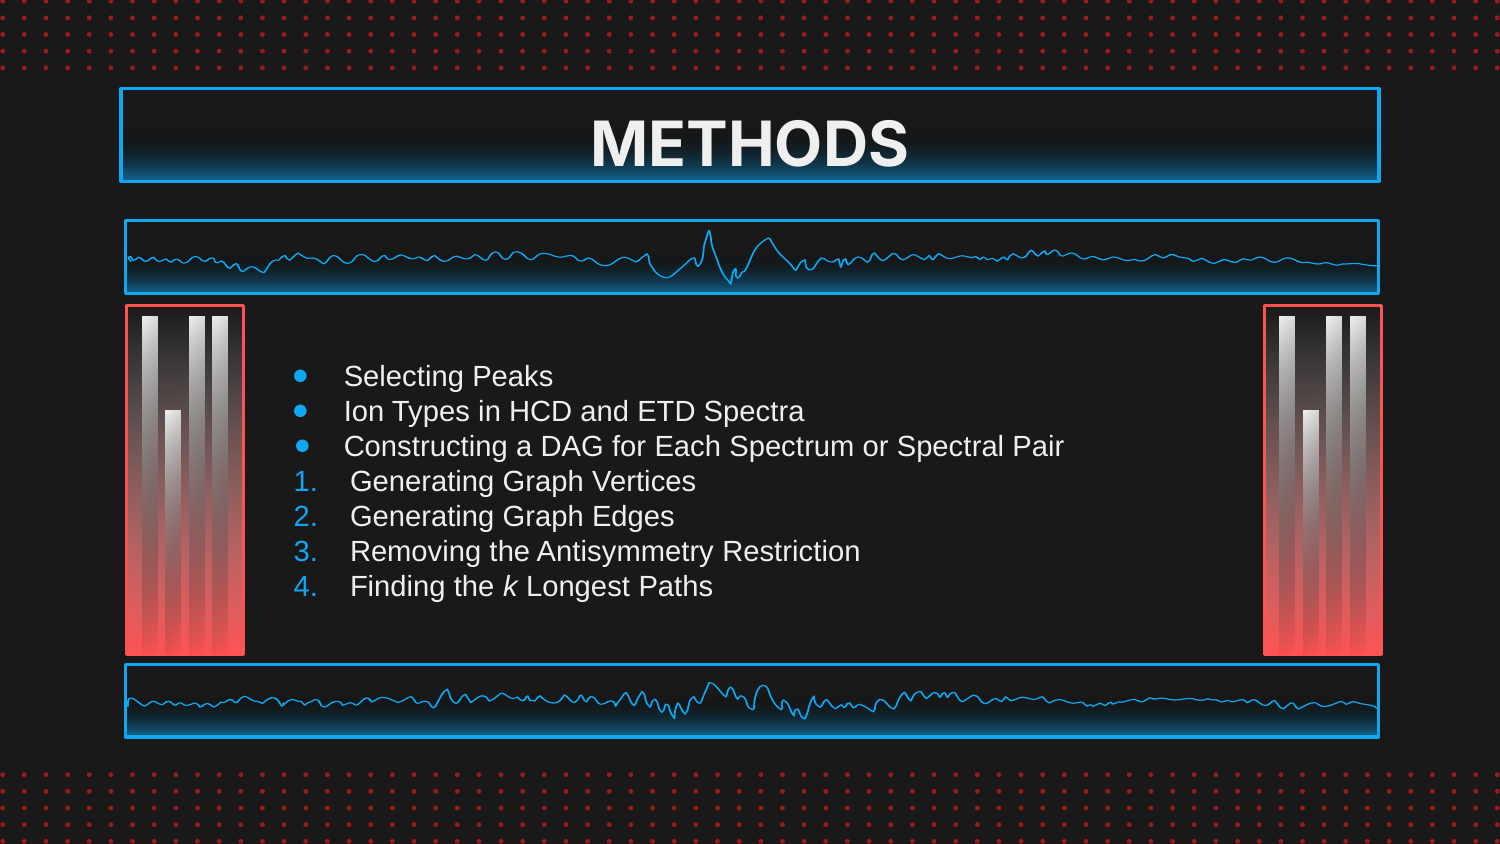

# METHODS

Selecting Peaks
Ion Types in HCD and ETD Spectra
Constructing a DAG for Each Spectrum or Spectral Pair
Generating Graph Vertices
Generating Graph Edges
Removing the Antisymmetry Restriction
Finding the k Longest Paths